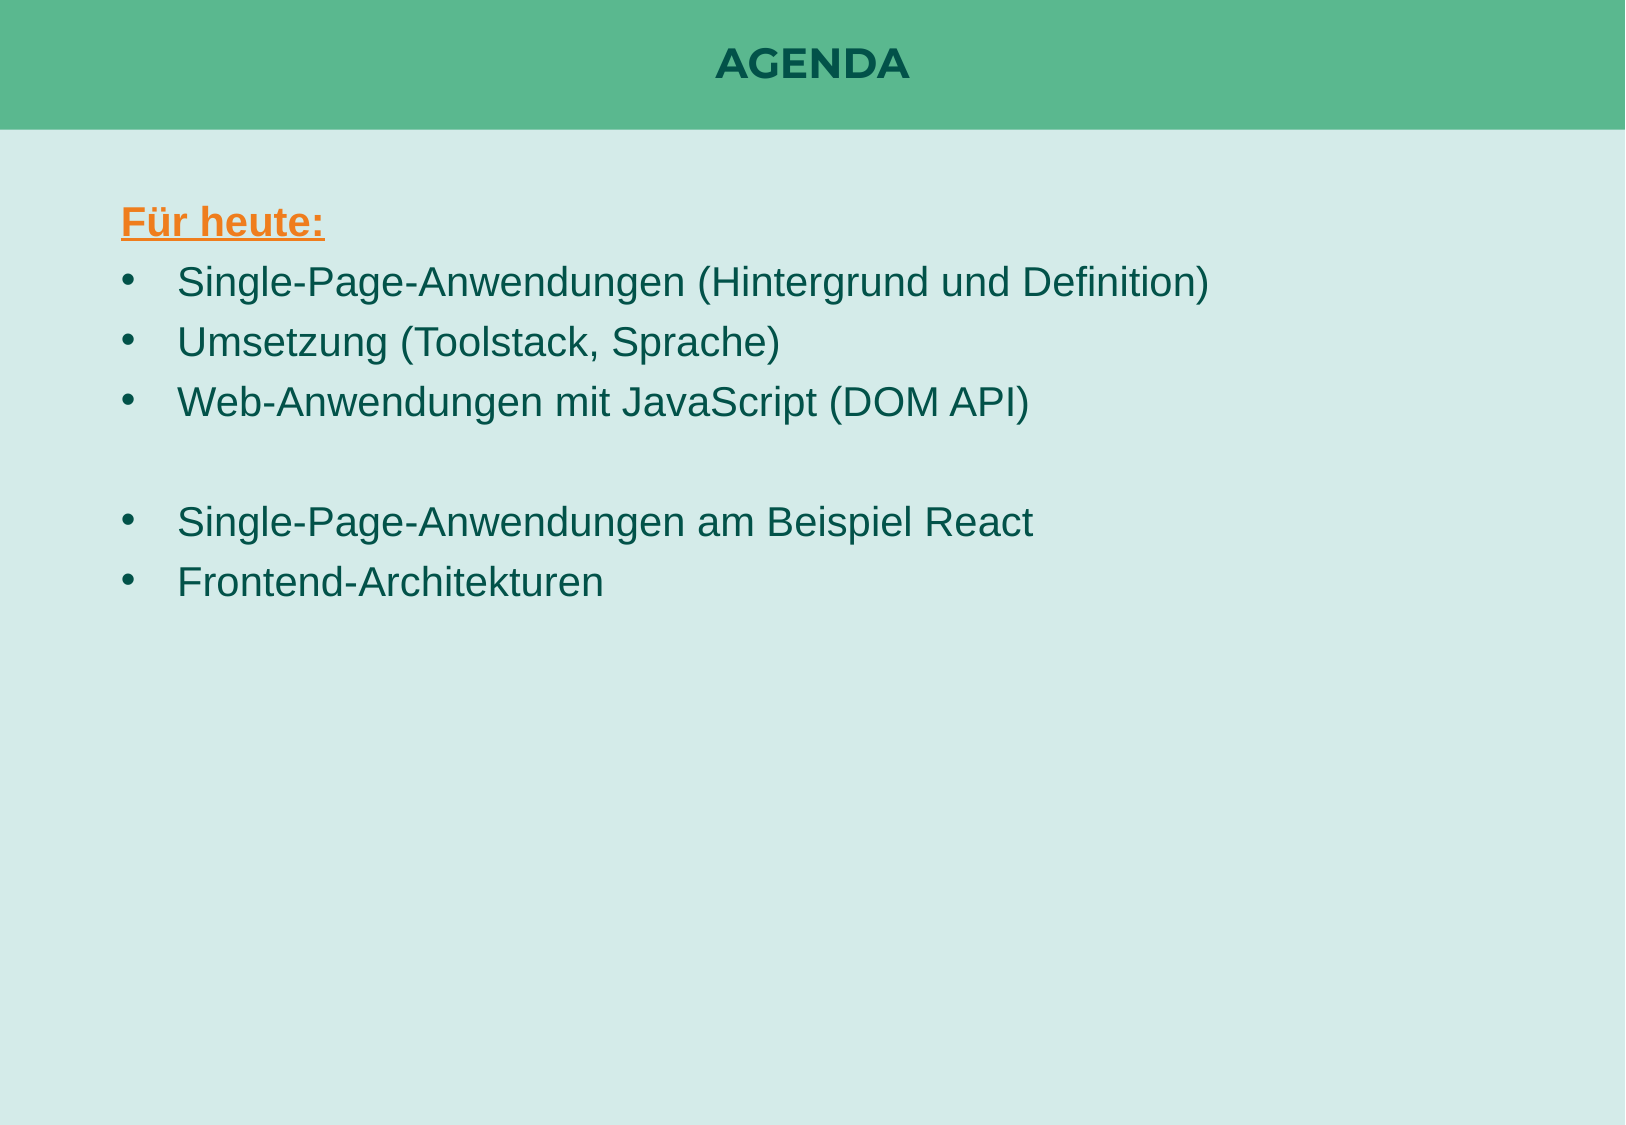

# Agenda
Für heute:
Single-Page-Anwendungen (Hintergrund und Definition)
Umsetzung (Toolstack, Sprache)
Web-Anwendungen mit JavaScript (DOM API)

Single-Page-Anwendungen am Beispiel React
Frontend-Architekturen